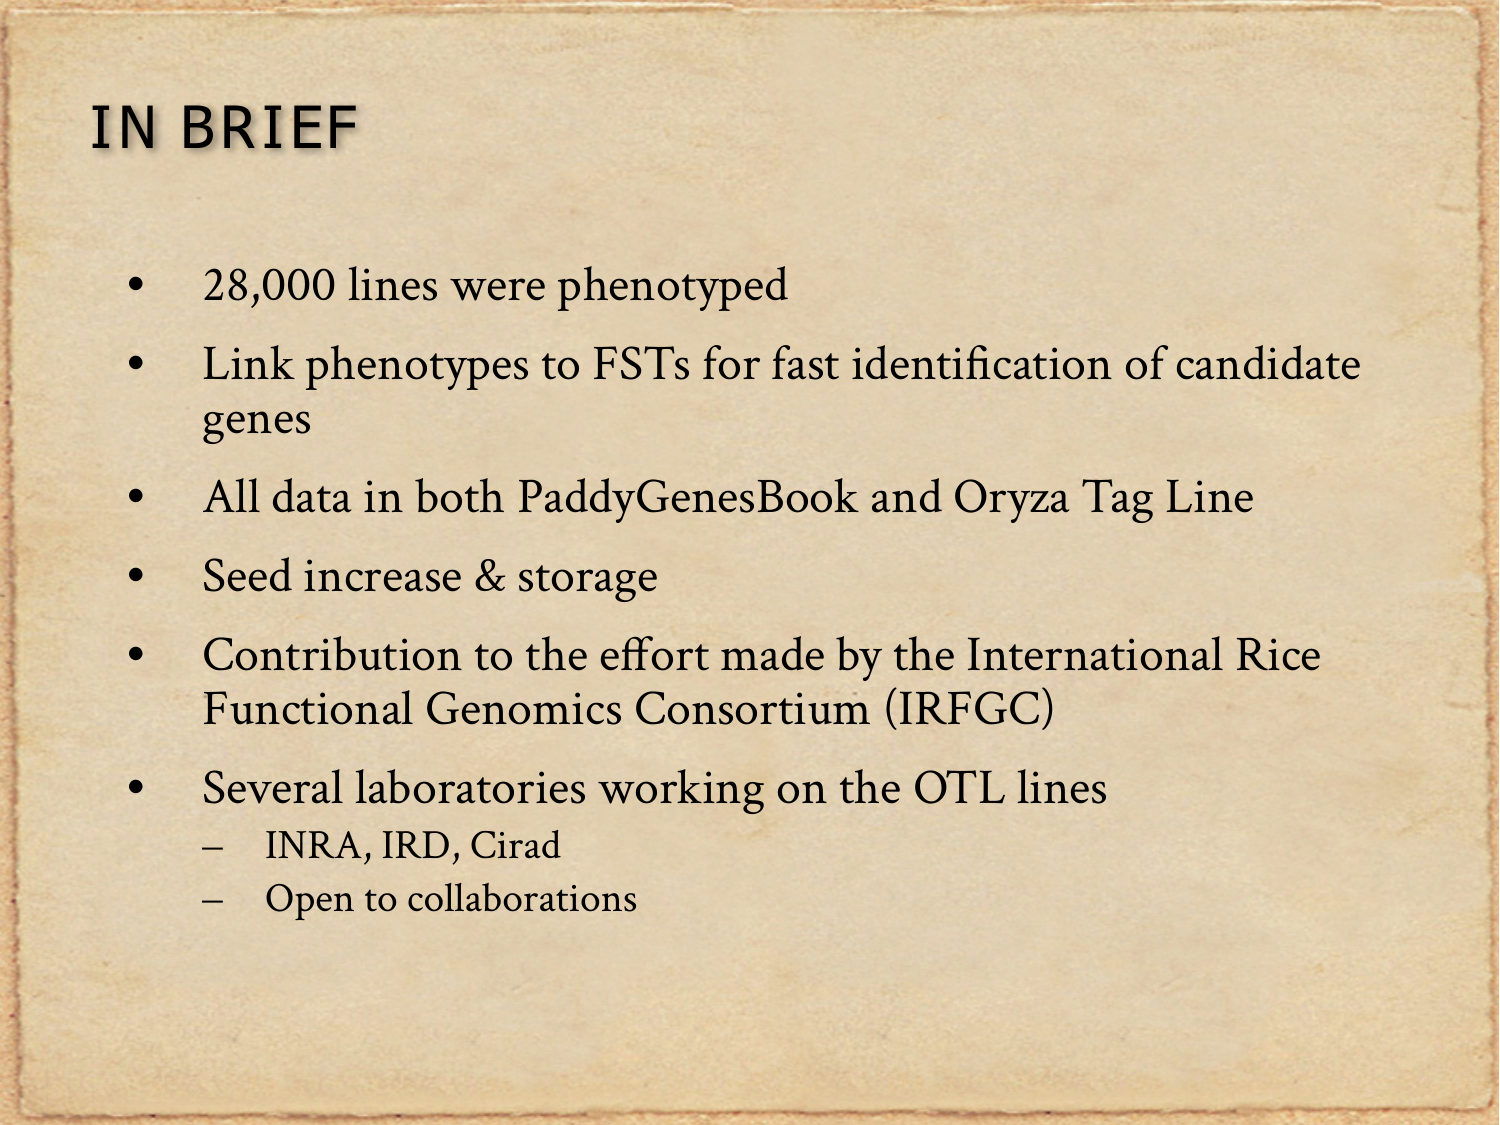

# IN BRIEF
28,000 lines were phenotyped
Link phenotypes to FSTs for fast identification of candidate genes
All data in both PaddyGenesBook and Oryza Tag Line
Seed increase & storage
Contribution to the effort made by the International Rice Functional Genomics Consortium (IRFGC)
Several laboratories working on the OTL lines
INRA, IRD, Cirad
Open to collaborations